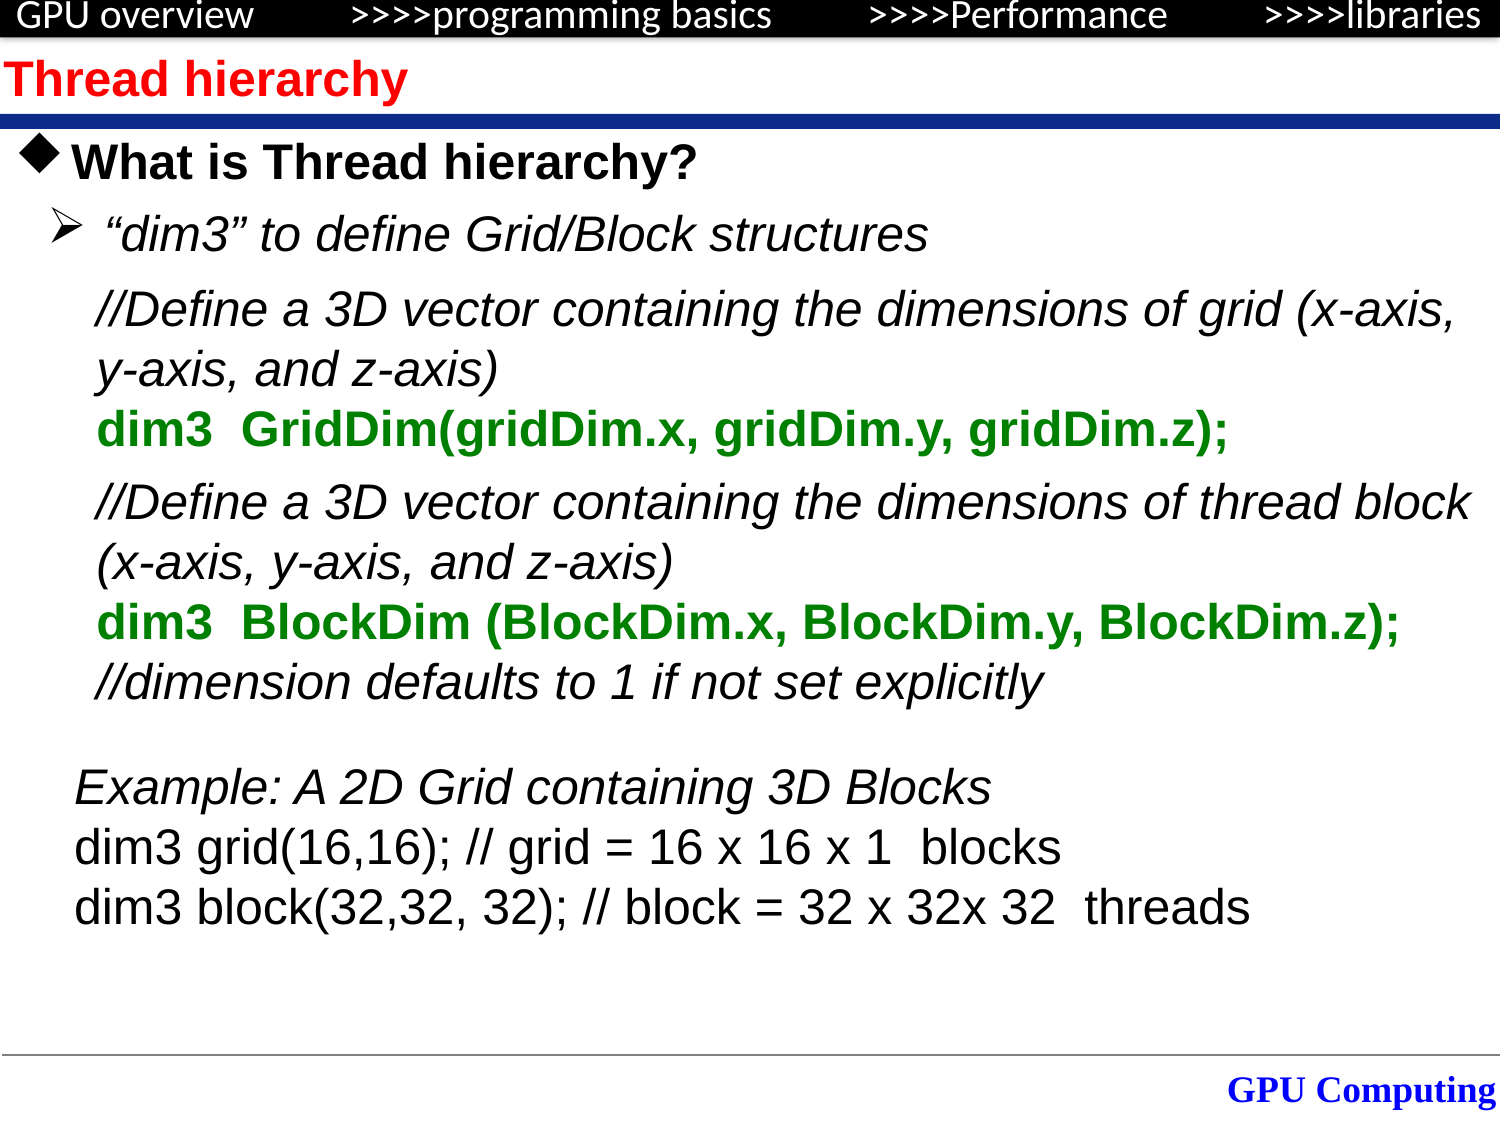

Thread hierarchy
What is Thread hierarchy?
“dim3” to define Grid/Block structures
//Define a 3D vector containing the dimensions of grid (x-axis, y-axis, and z-axis)
dim3  GridDim(gridDim.x, gridDim.y, gridDim.z);
//Define a 3D vector containing the dimensions of thread block (x-axis, y-axis, and z-axis)
dim3  BlockDim (BlockDim.x, BlockDim.y, BlockDim.z);
//dimension defaults to 1 if not set explicitly
Example: A 2D Grid containing 3D Blocks
dim3 grid(16,16); // grid = 16 x 16 x 1  blocks
dim3 block(32,32, 32); // block = 32 x 32x 32  threads